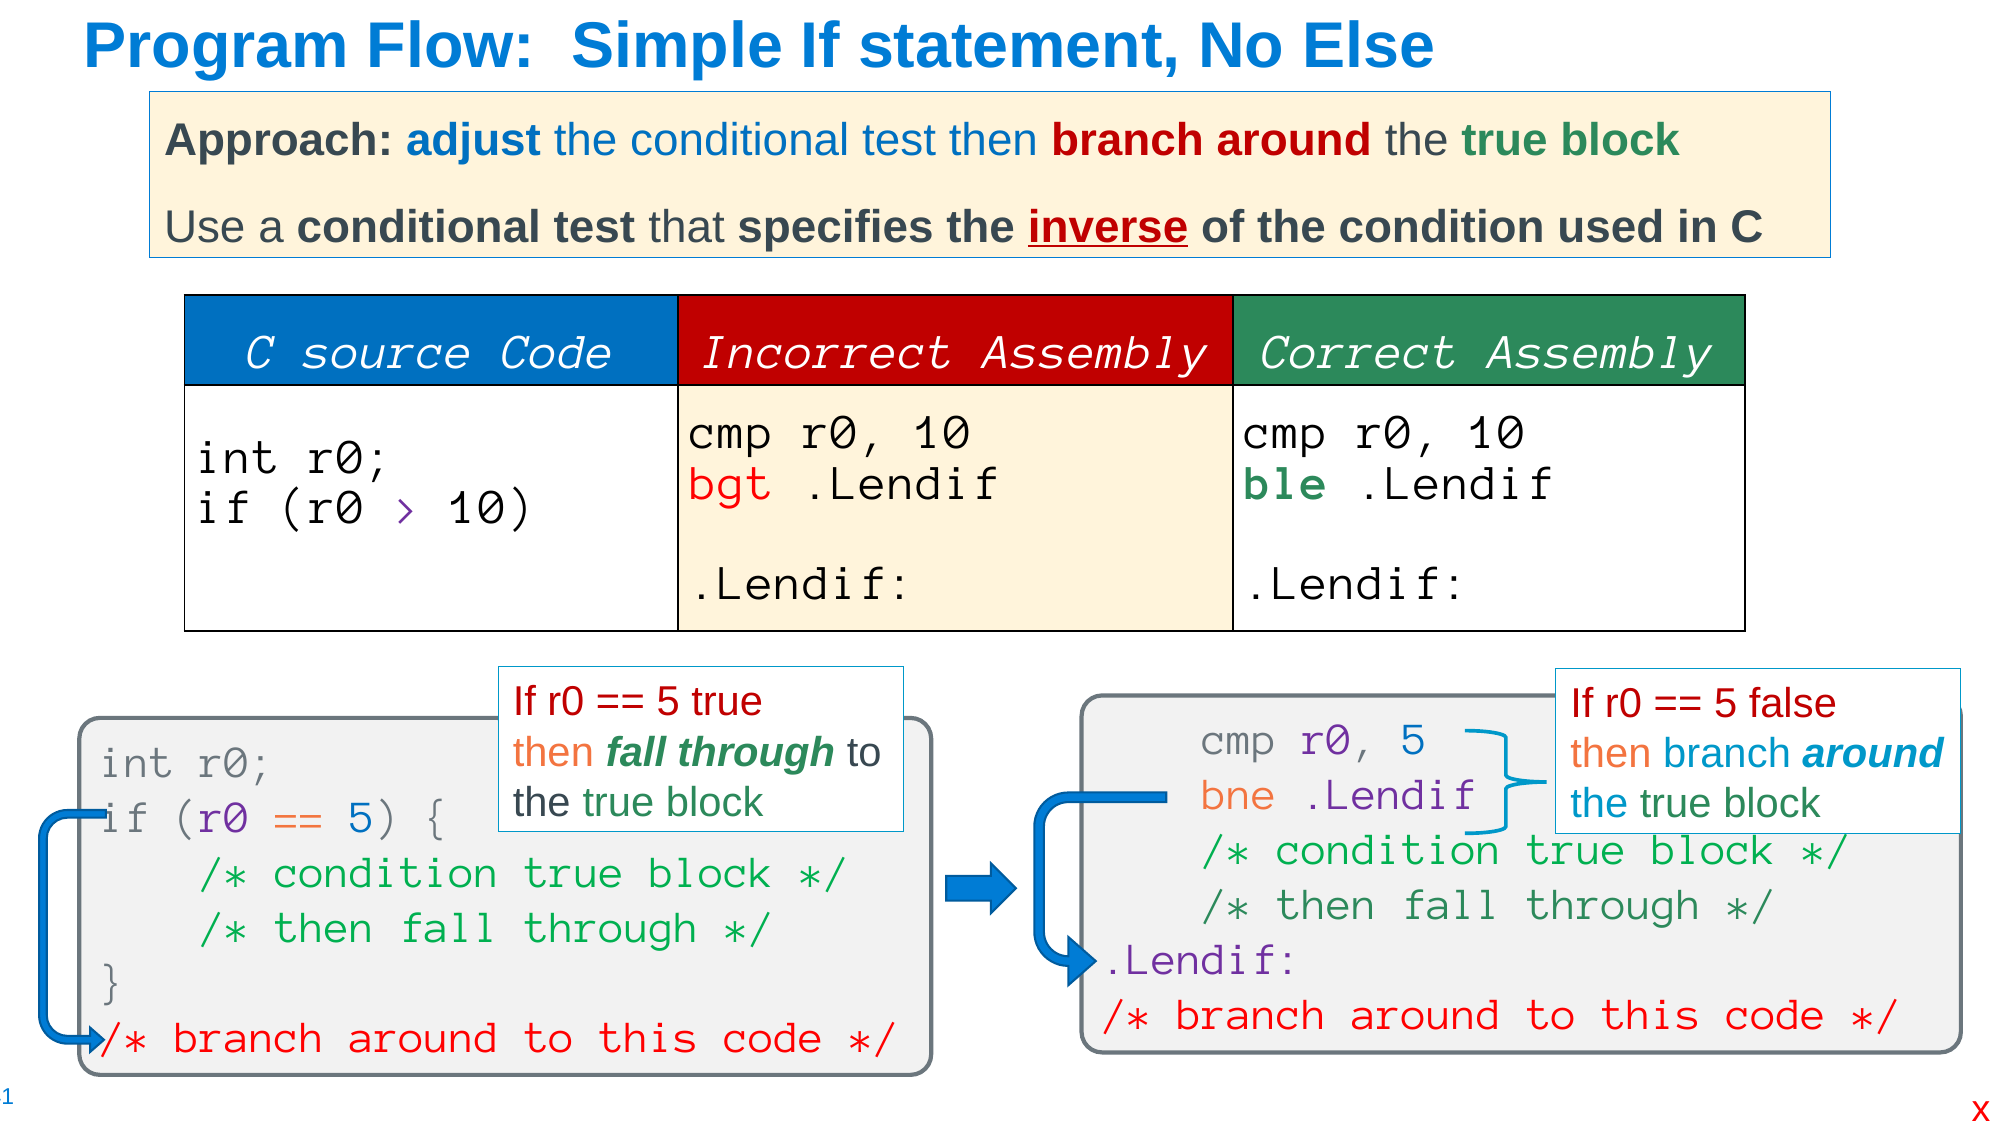

# Program Flow:  Simple If statement, No Else
Approach: adjust the conditional test then branch around the true block
Use a conditional test that specifies the inverse of the condition used in C
| C source Code | Incorrect Assembly | Correct Assembly |
| --- | --- | --- |
| int r0; if (r0 > 10) | cmp r0, 10 bgt .Lendif .Lendif: | cmp r0, 10 ble .Lendif .Lendif: |
If r0 == 5 true
then fall through to the true block
int r0;
if (r0 == 5) {
    /* condition true block */
    /* then fall through */
}
/* branch around to this code */
If r0 == 5 false
then branch around the true block

    cmp r0, 5
    bne .Lendif
    /* condition true block */
    /* then fall through */
.Lendif:
/* branch around to this code */

x